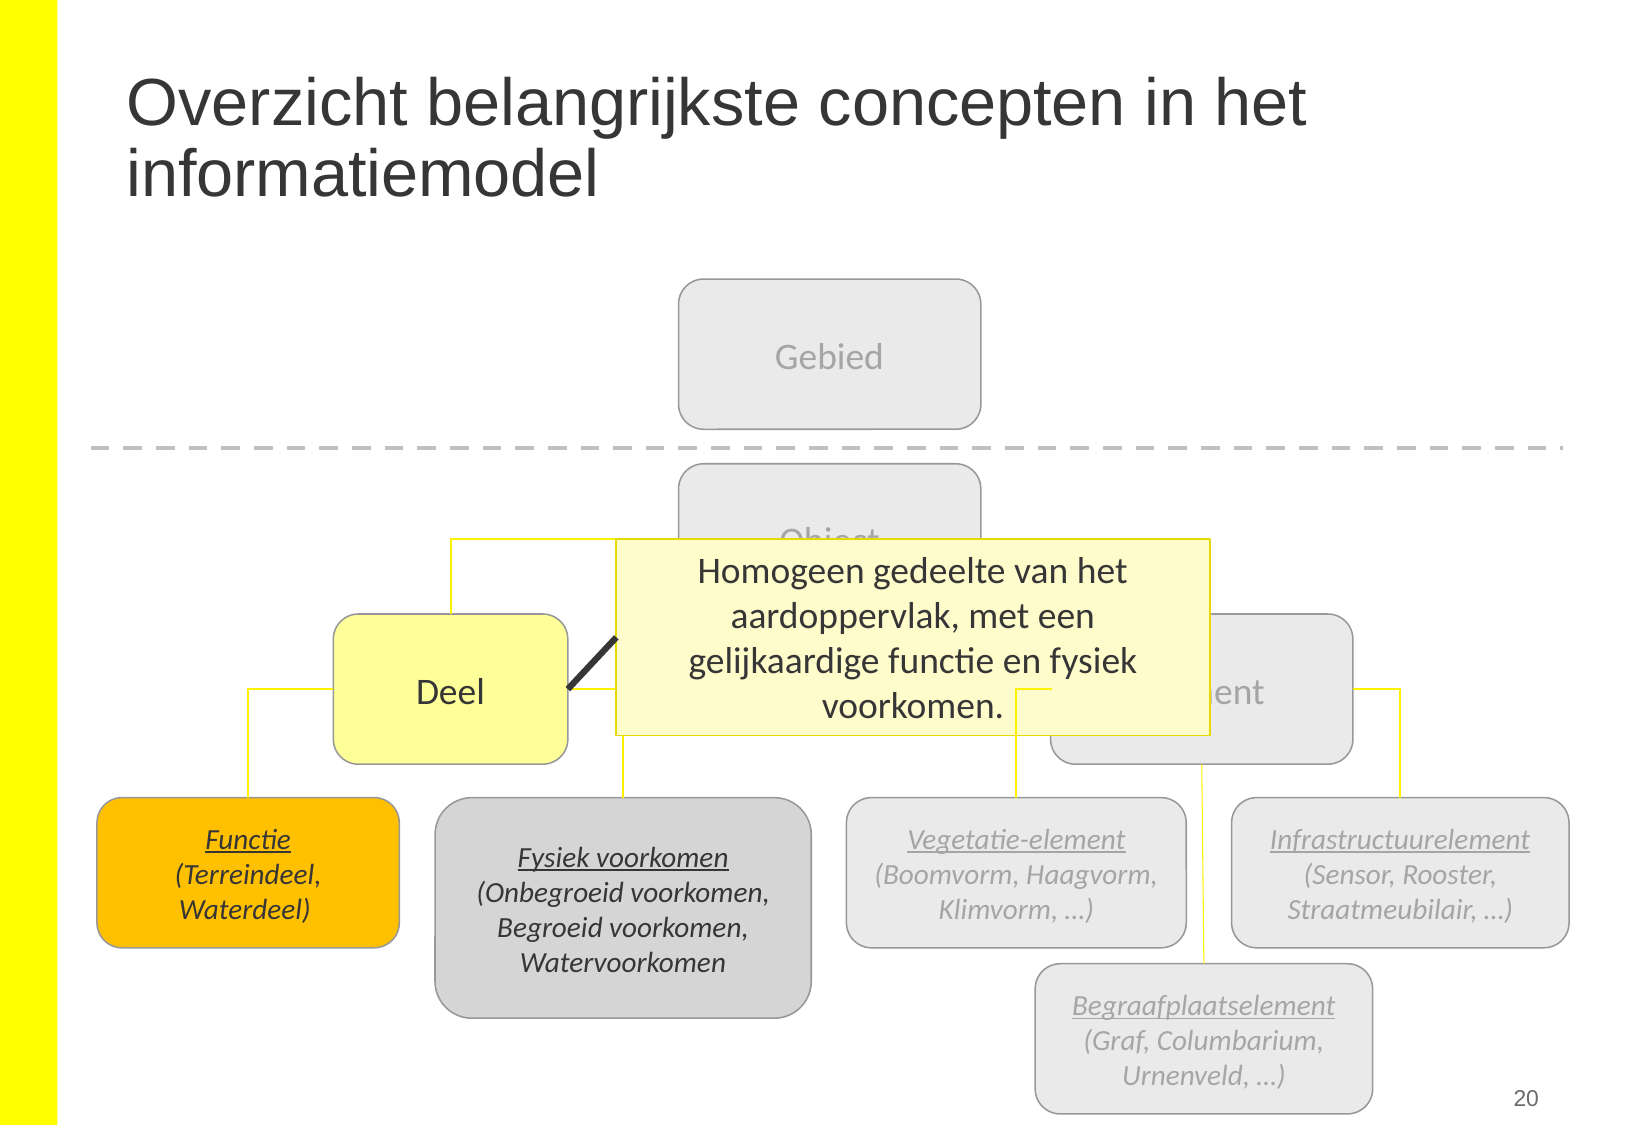

# Overzicht belangrijkste concepten in het informatiemodel
Gebied
Object
Homogeen gedeelte van het aardoppervlak, met een gelijkaardige functie en fysiek voorkomen.
Deel
Element
Vegetatie-element
(Boomvorm, Haagvorm, Klimvorm, …)
Infrastructuurelement
(Sensor, Rooster, Straatmeubilair, …)
Functie
(Terreindeel, Waterdeel)
Fysiek voorkomen (Onbegroeid voorkomen, Begroeid voorkomen, Watervoorkomen
Begraafplaatselement
(Graf, Columbarium, Urnenveld, …)
20